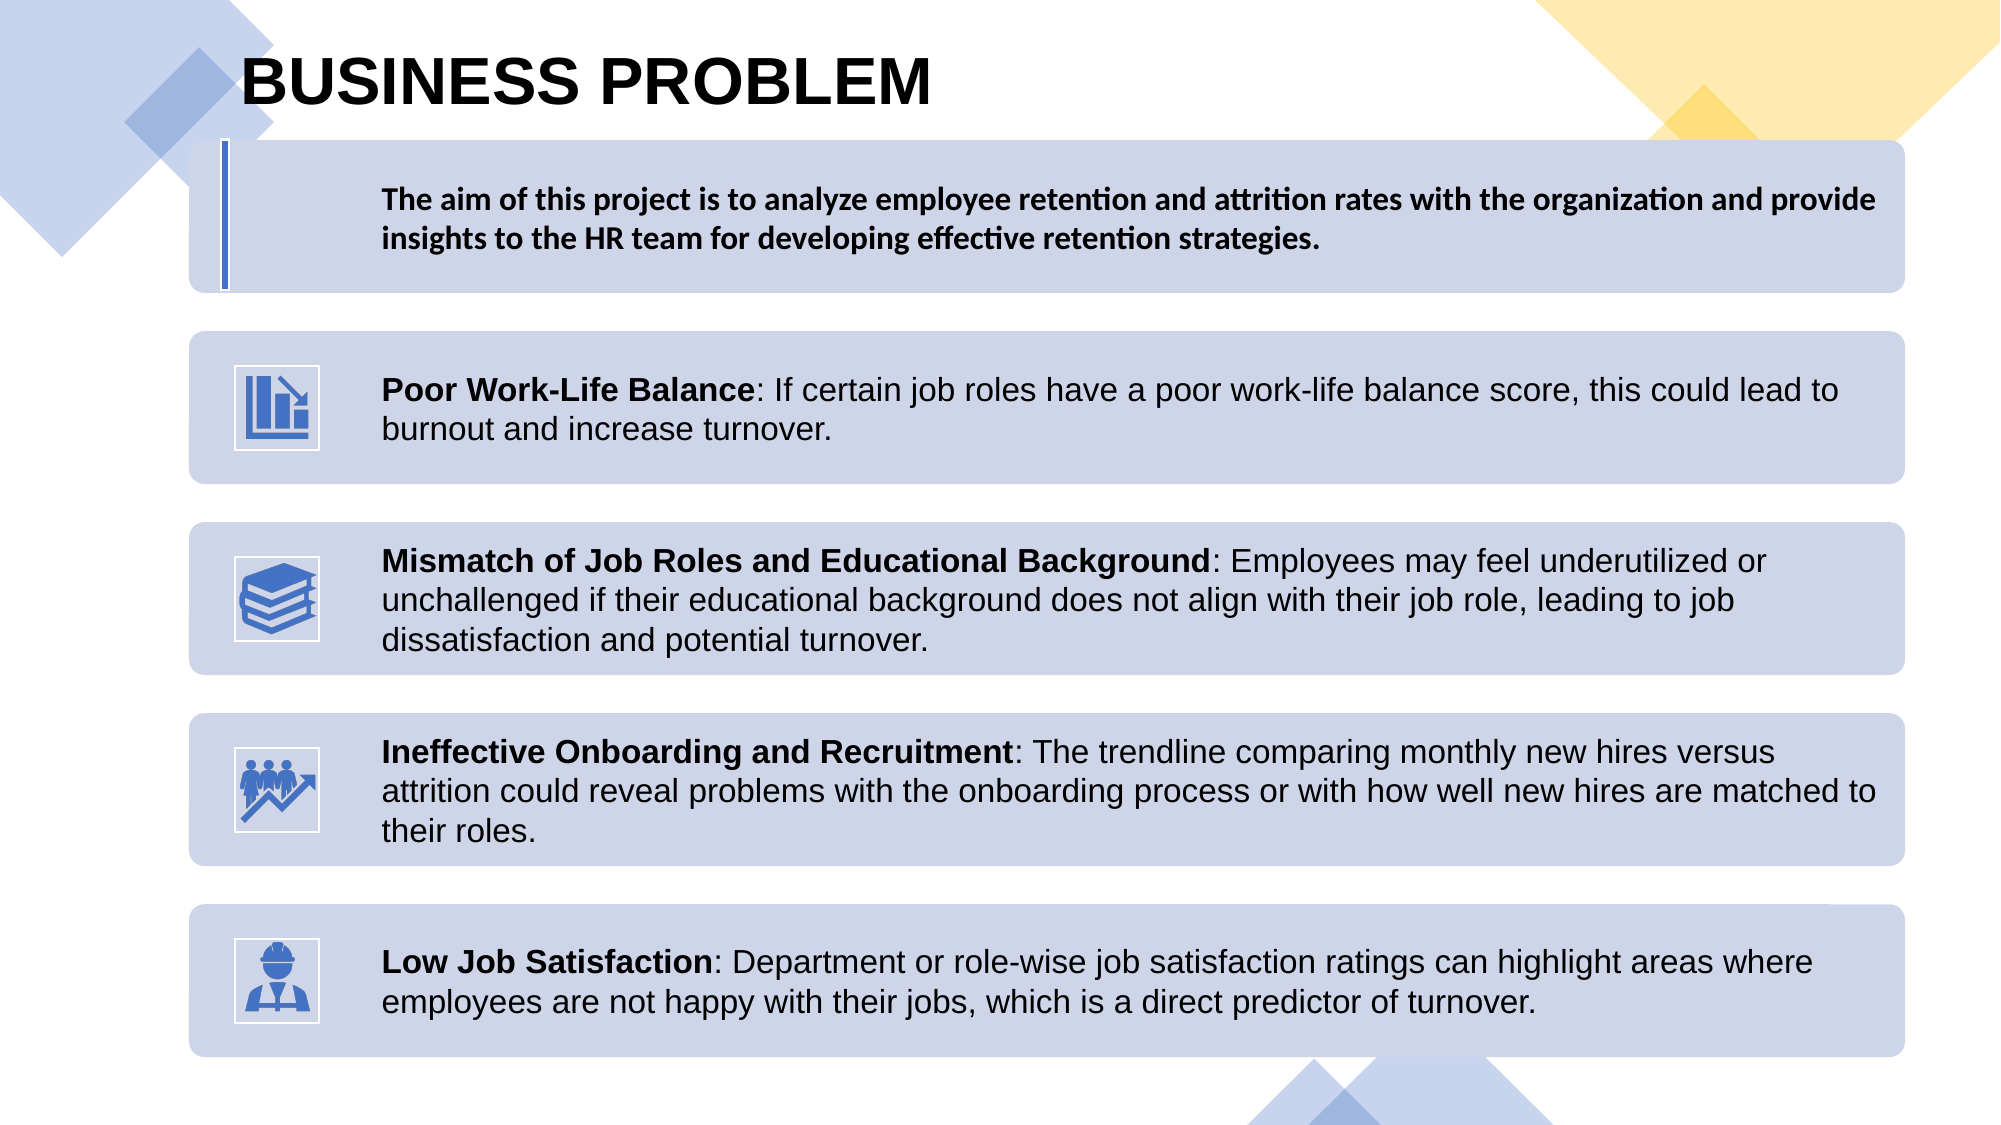

BUSINESS PROBLEM

The aim of this project is to analyze employee retention and attrition rates with the organization and provide insights to the HR team for developing effective retention strategies.
Poor Work-Life Balance: If certain job roles have a poor work-life balance score, this could lead to burnout and increase turnover.
Mismatch of Job Roles and Educational Background: Employees may feel underutilized or unchallenged if their educational background does not align with their job role, leading to job dissatisfaction and potential turnover.
Ineffective Onboarding and Recruitment: The trendline comparing monthly new hires versus attrition could reveal problems with the onboarding process or with how well new hires are matched to their roles.
Low Job Satisfaction: Department or role-wise job satisfaction ratings can highlight areas where employees are not happy with their jobs, which is a direct predictor of turnover.